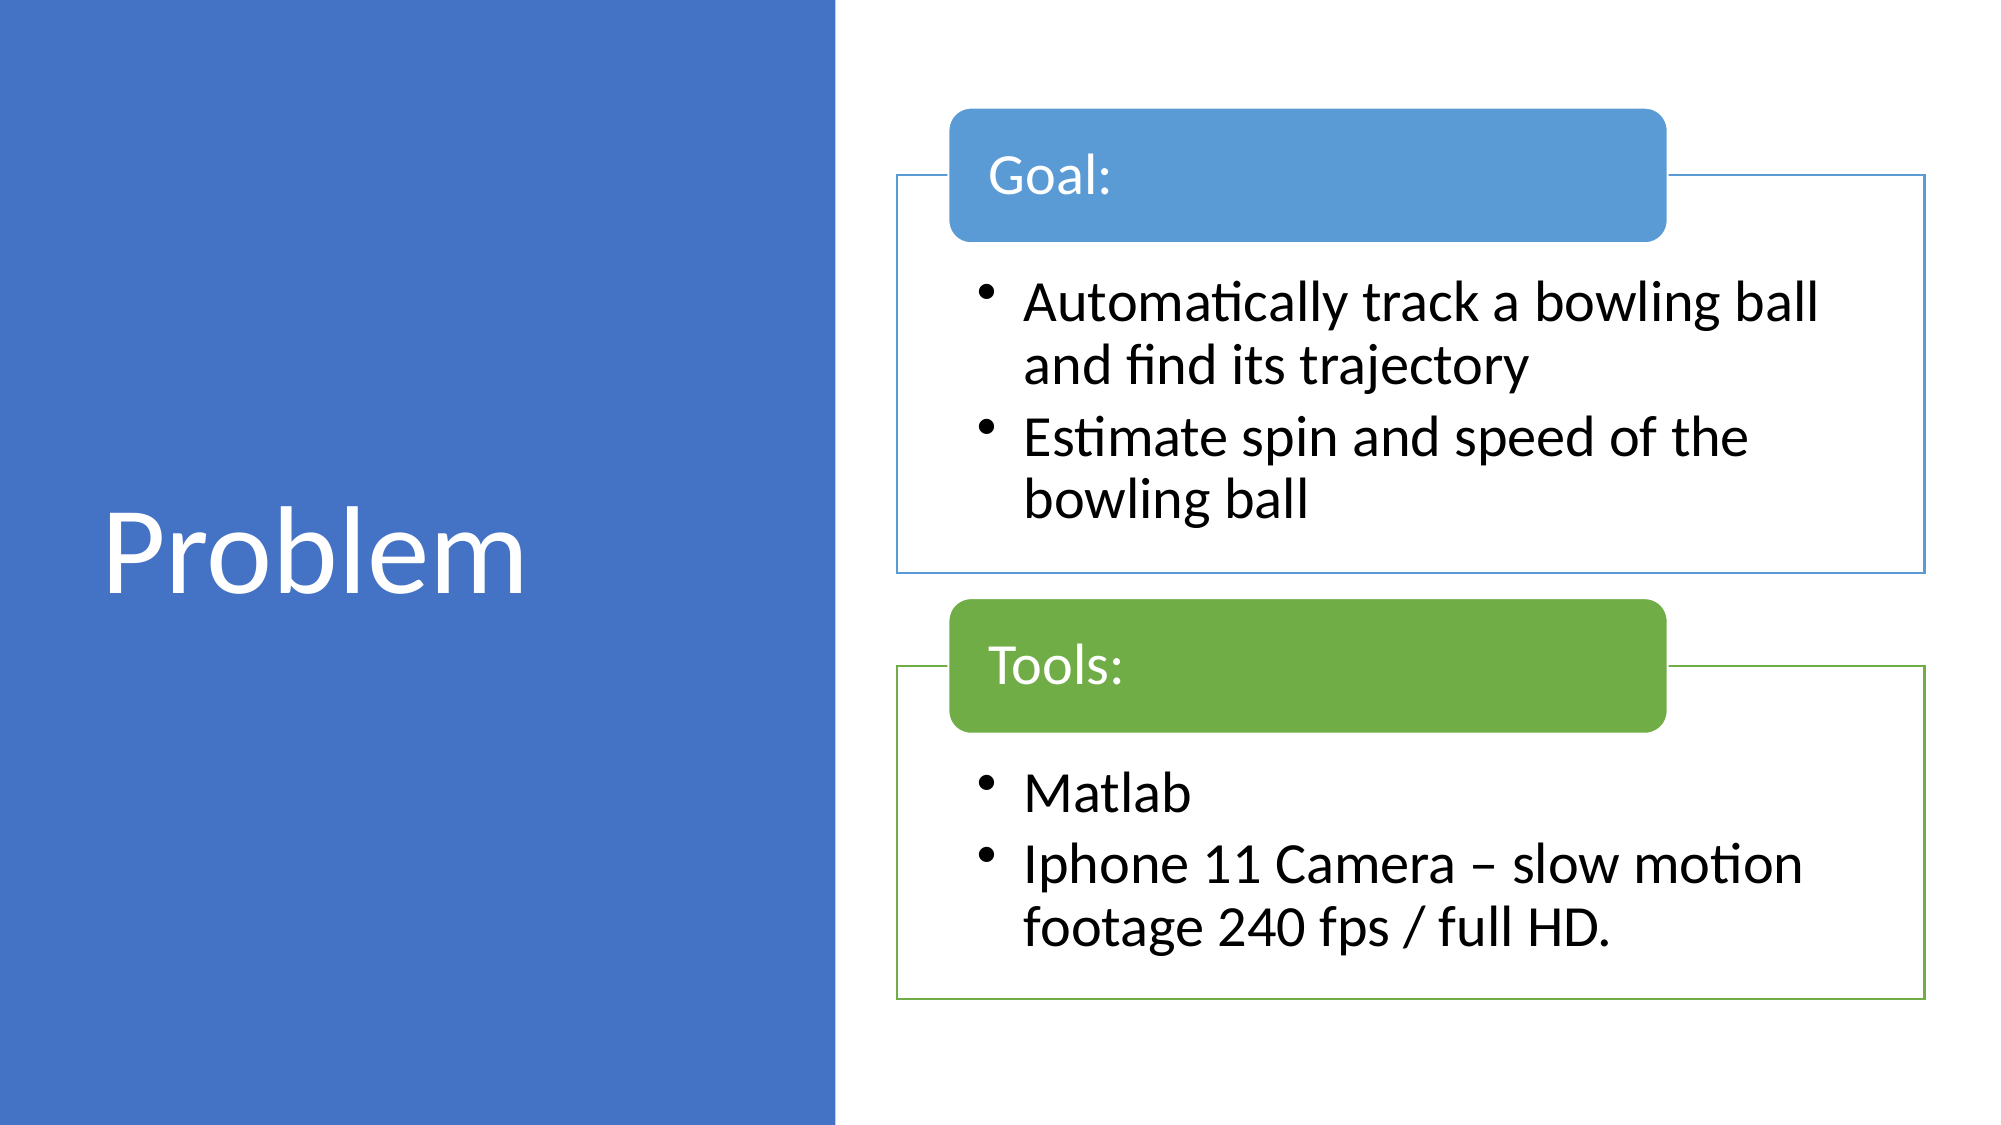

# Problem
Automatically track a bowling ball and find its trajectory
Estimate spin and speed of the bowling ball
Goal:
Matlab
Iphone 11 Camera – slow motion footage 240 fps / full HD.
Tools: